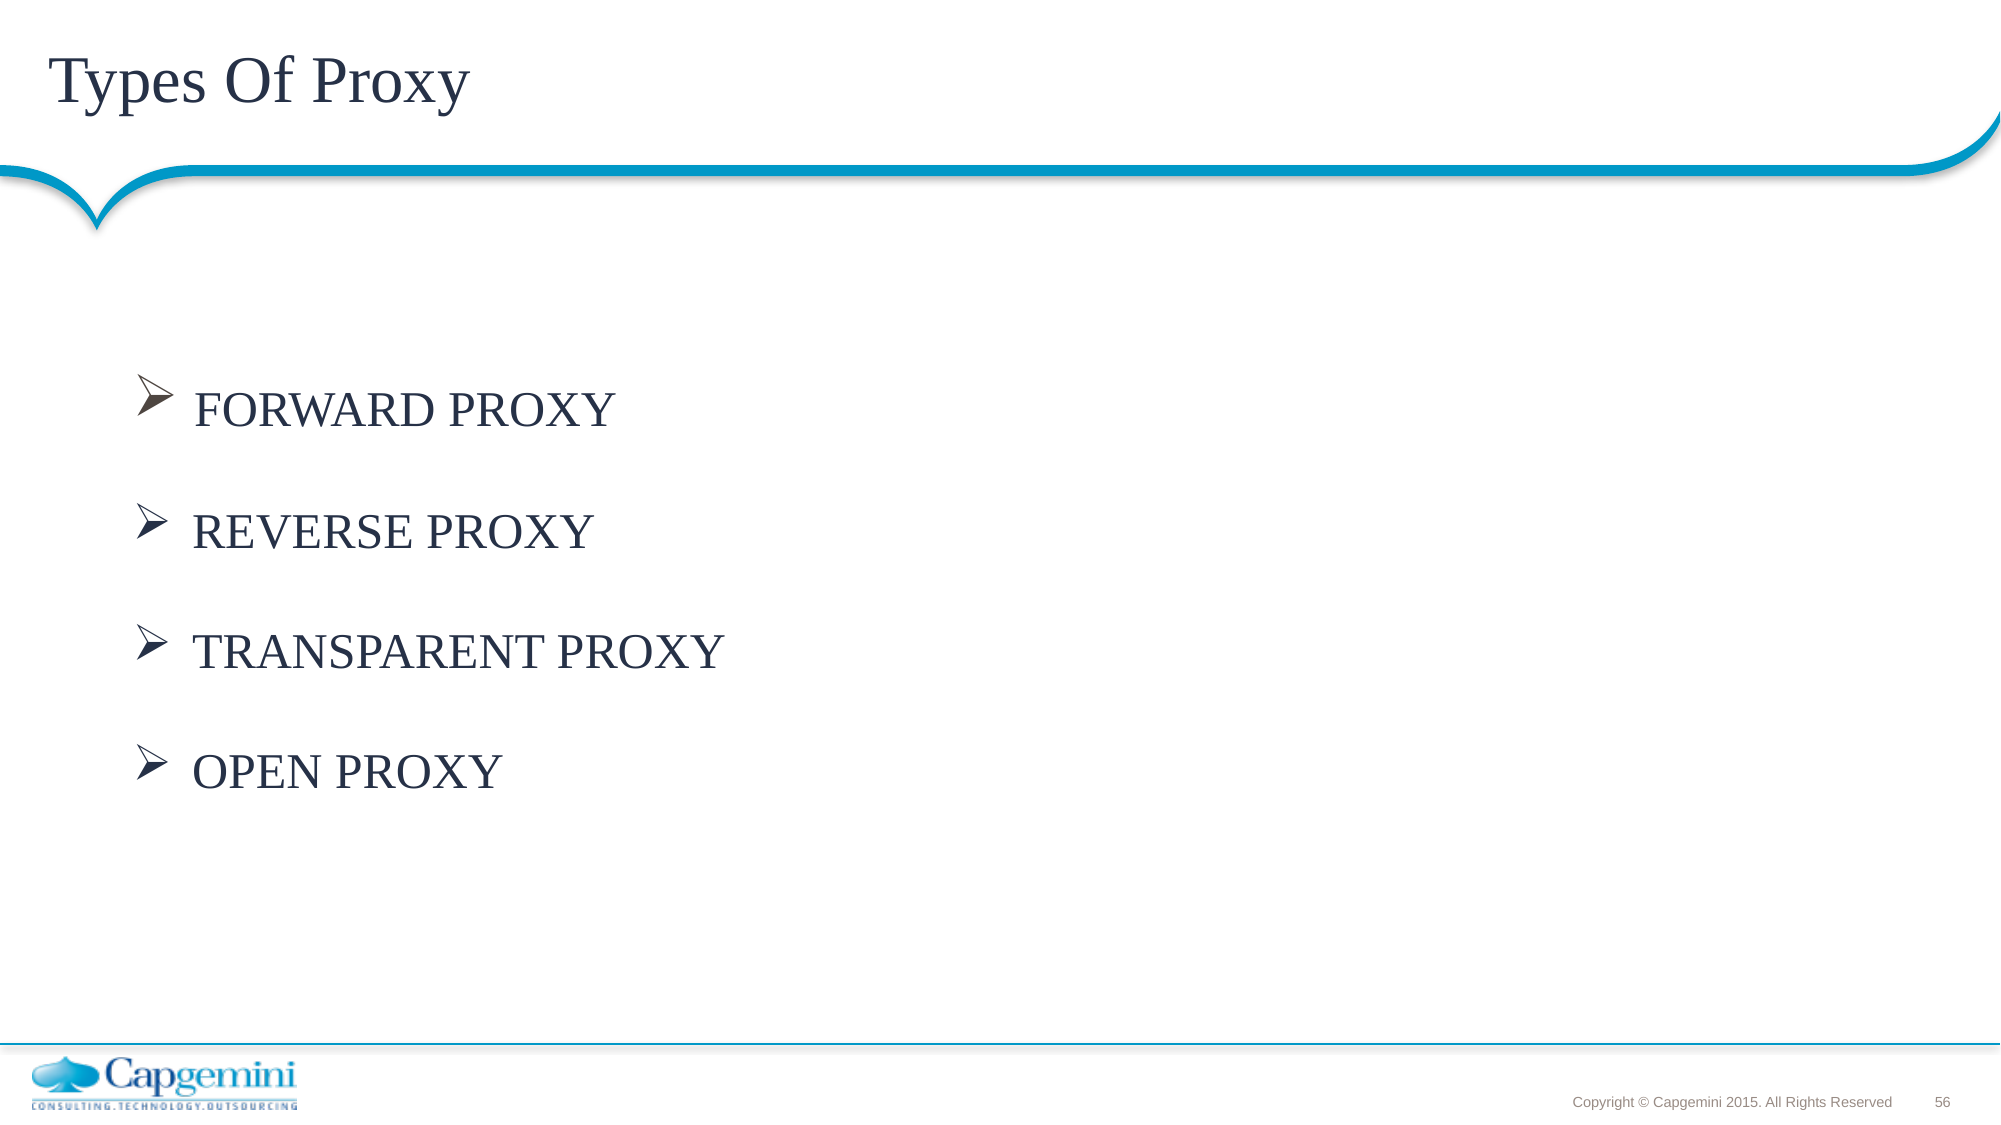

# Types Of Proxy
 FORWARD PROXY
 REVERSE PROXY
 TRANSPARENT PROXY
 OPEN PROXY